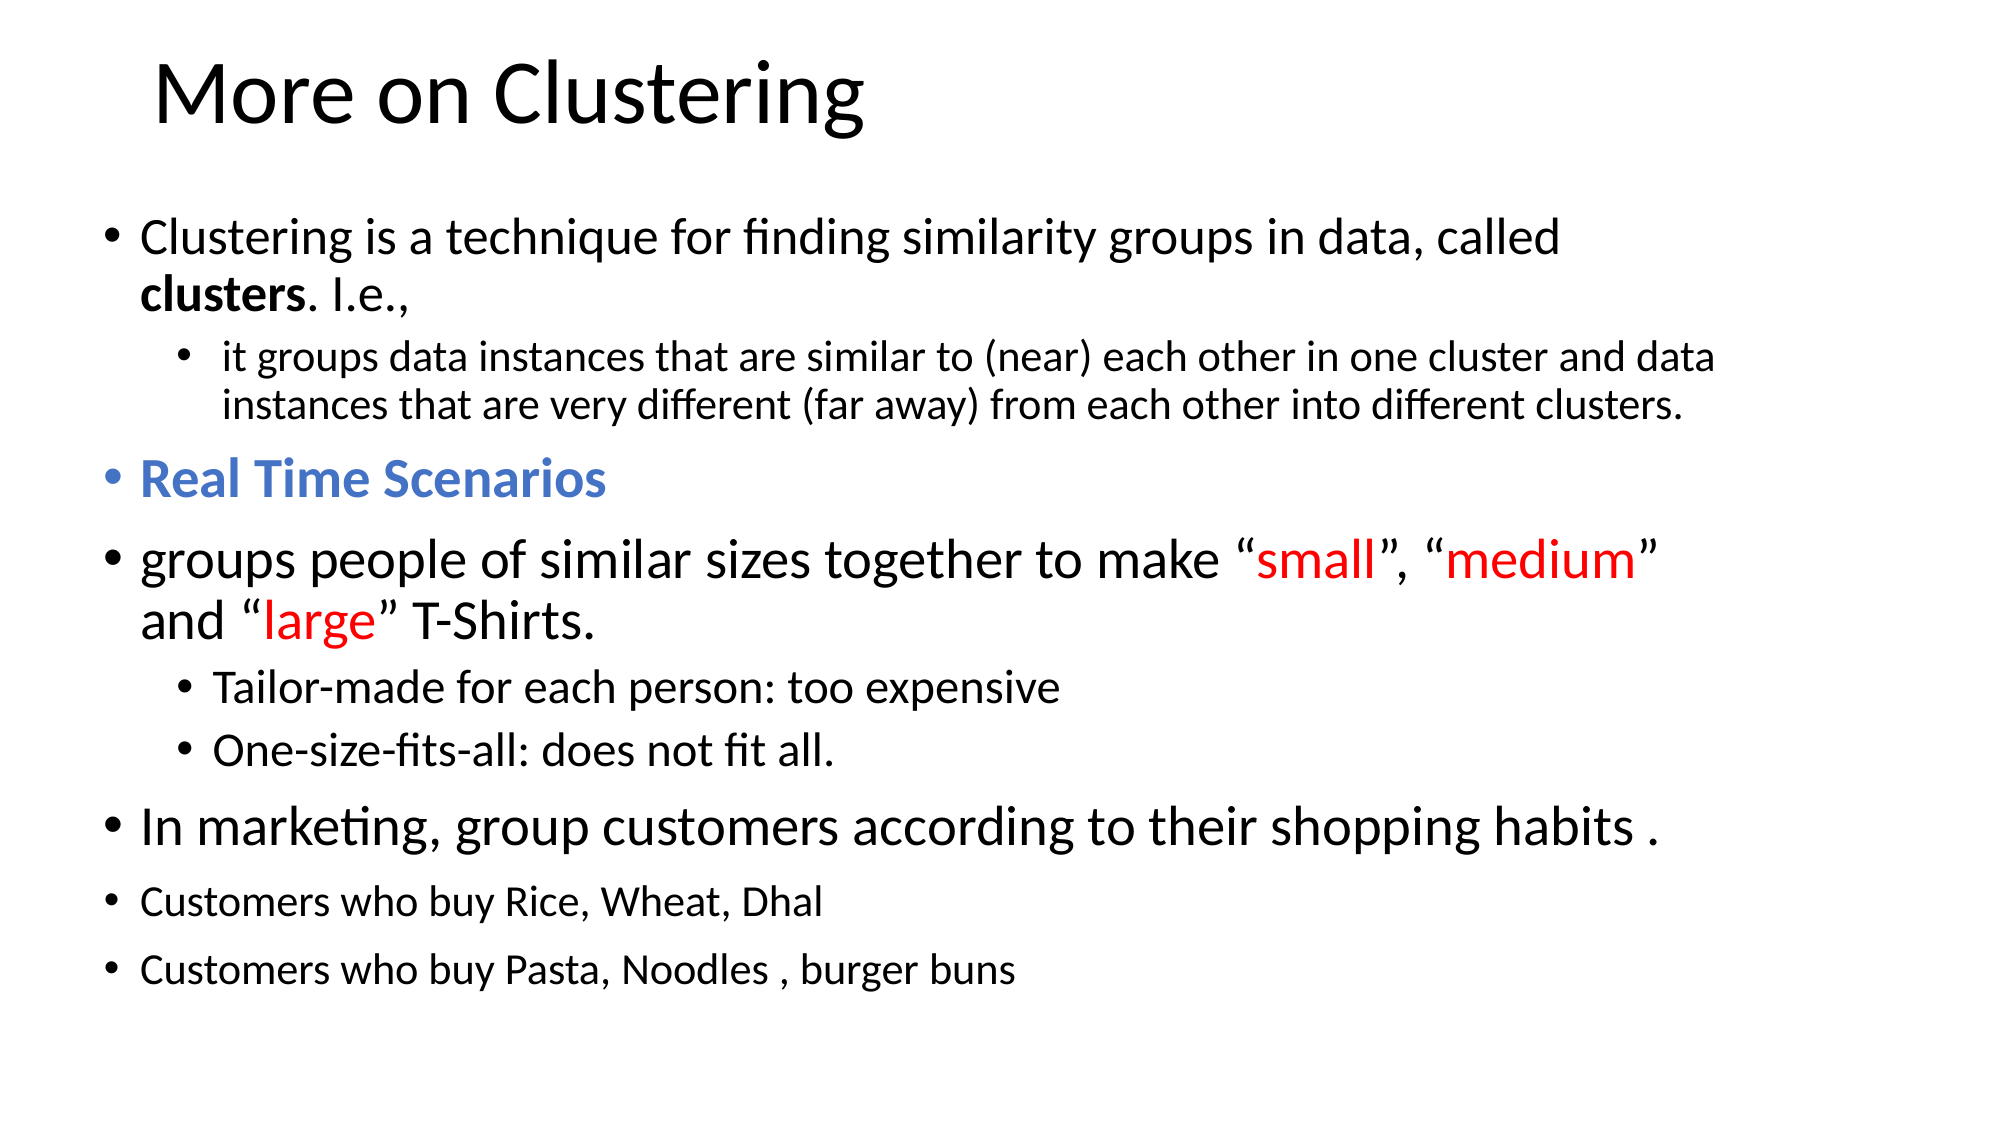

# More on Clustering
Clustering is a technique for finding similarity groups in data, called clusters. I.e.,
it groups data instances that are similar to (near) each other in one cluster and data instances that are very different (far away) from each other into different clusters.
Real Time Scenarios
groups people of similar sizes together to make “small”, “medium” and “large” T-Shirts.
Tailor-made for each person: too expensive
One-size-fits-all: does not fit all.
In marketing, group customers according to their shopping habits .
Customers who buy Rice, Wheat, Dhal
Customers who buy Pasta, Noodles , burger buns